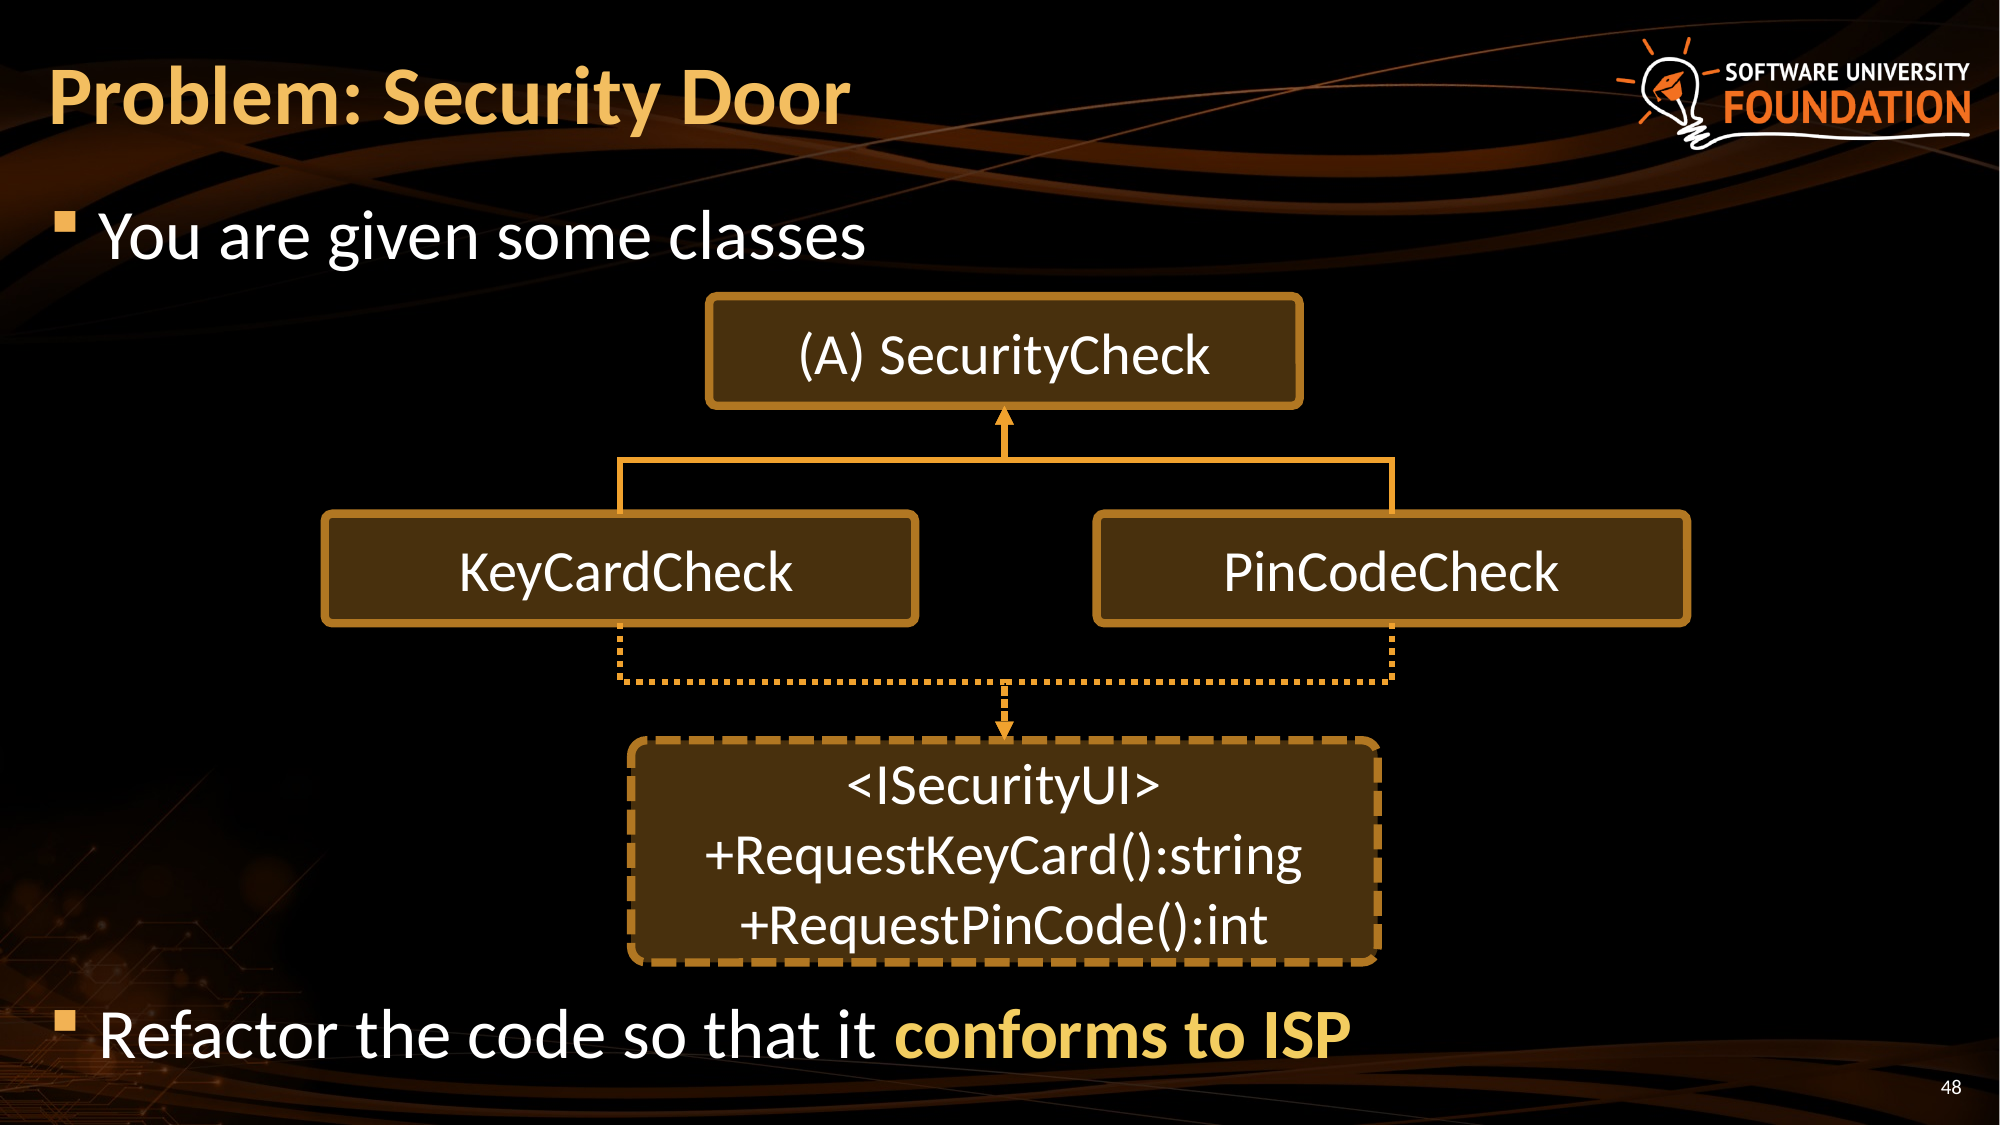

# Problem: Security Door
You are given some classes

Refactor the code so that it conforms to ISP
(A) SecurityCheck
PinCodeCheck
 KeyCardCheck
<ISecurityUI>
+RequestKeyCard():string
+RequestPinCode():int
48